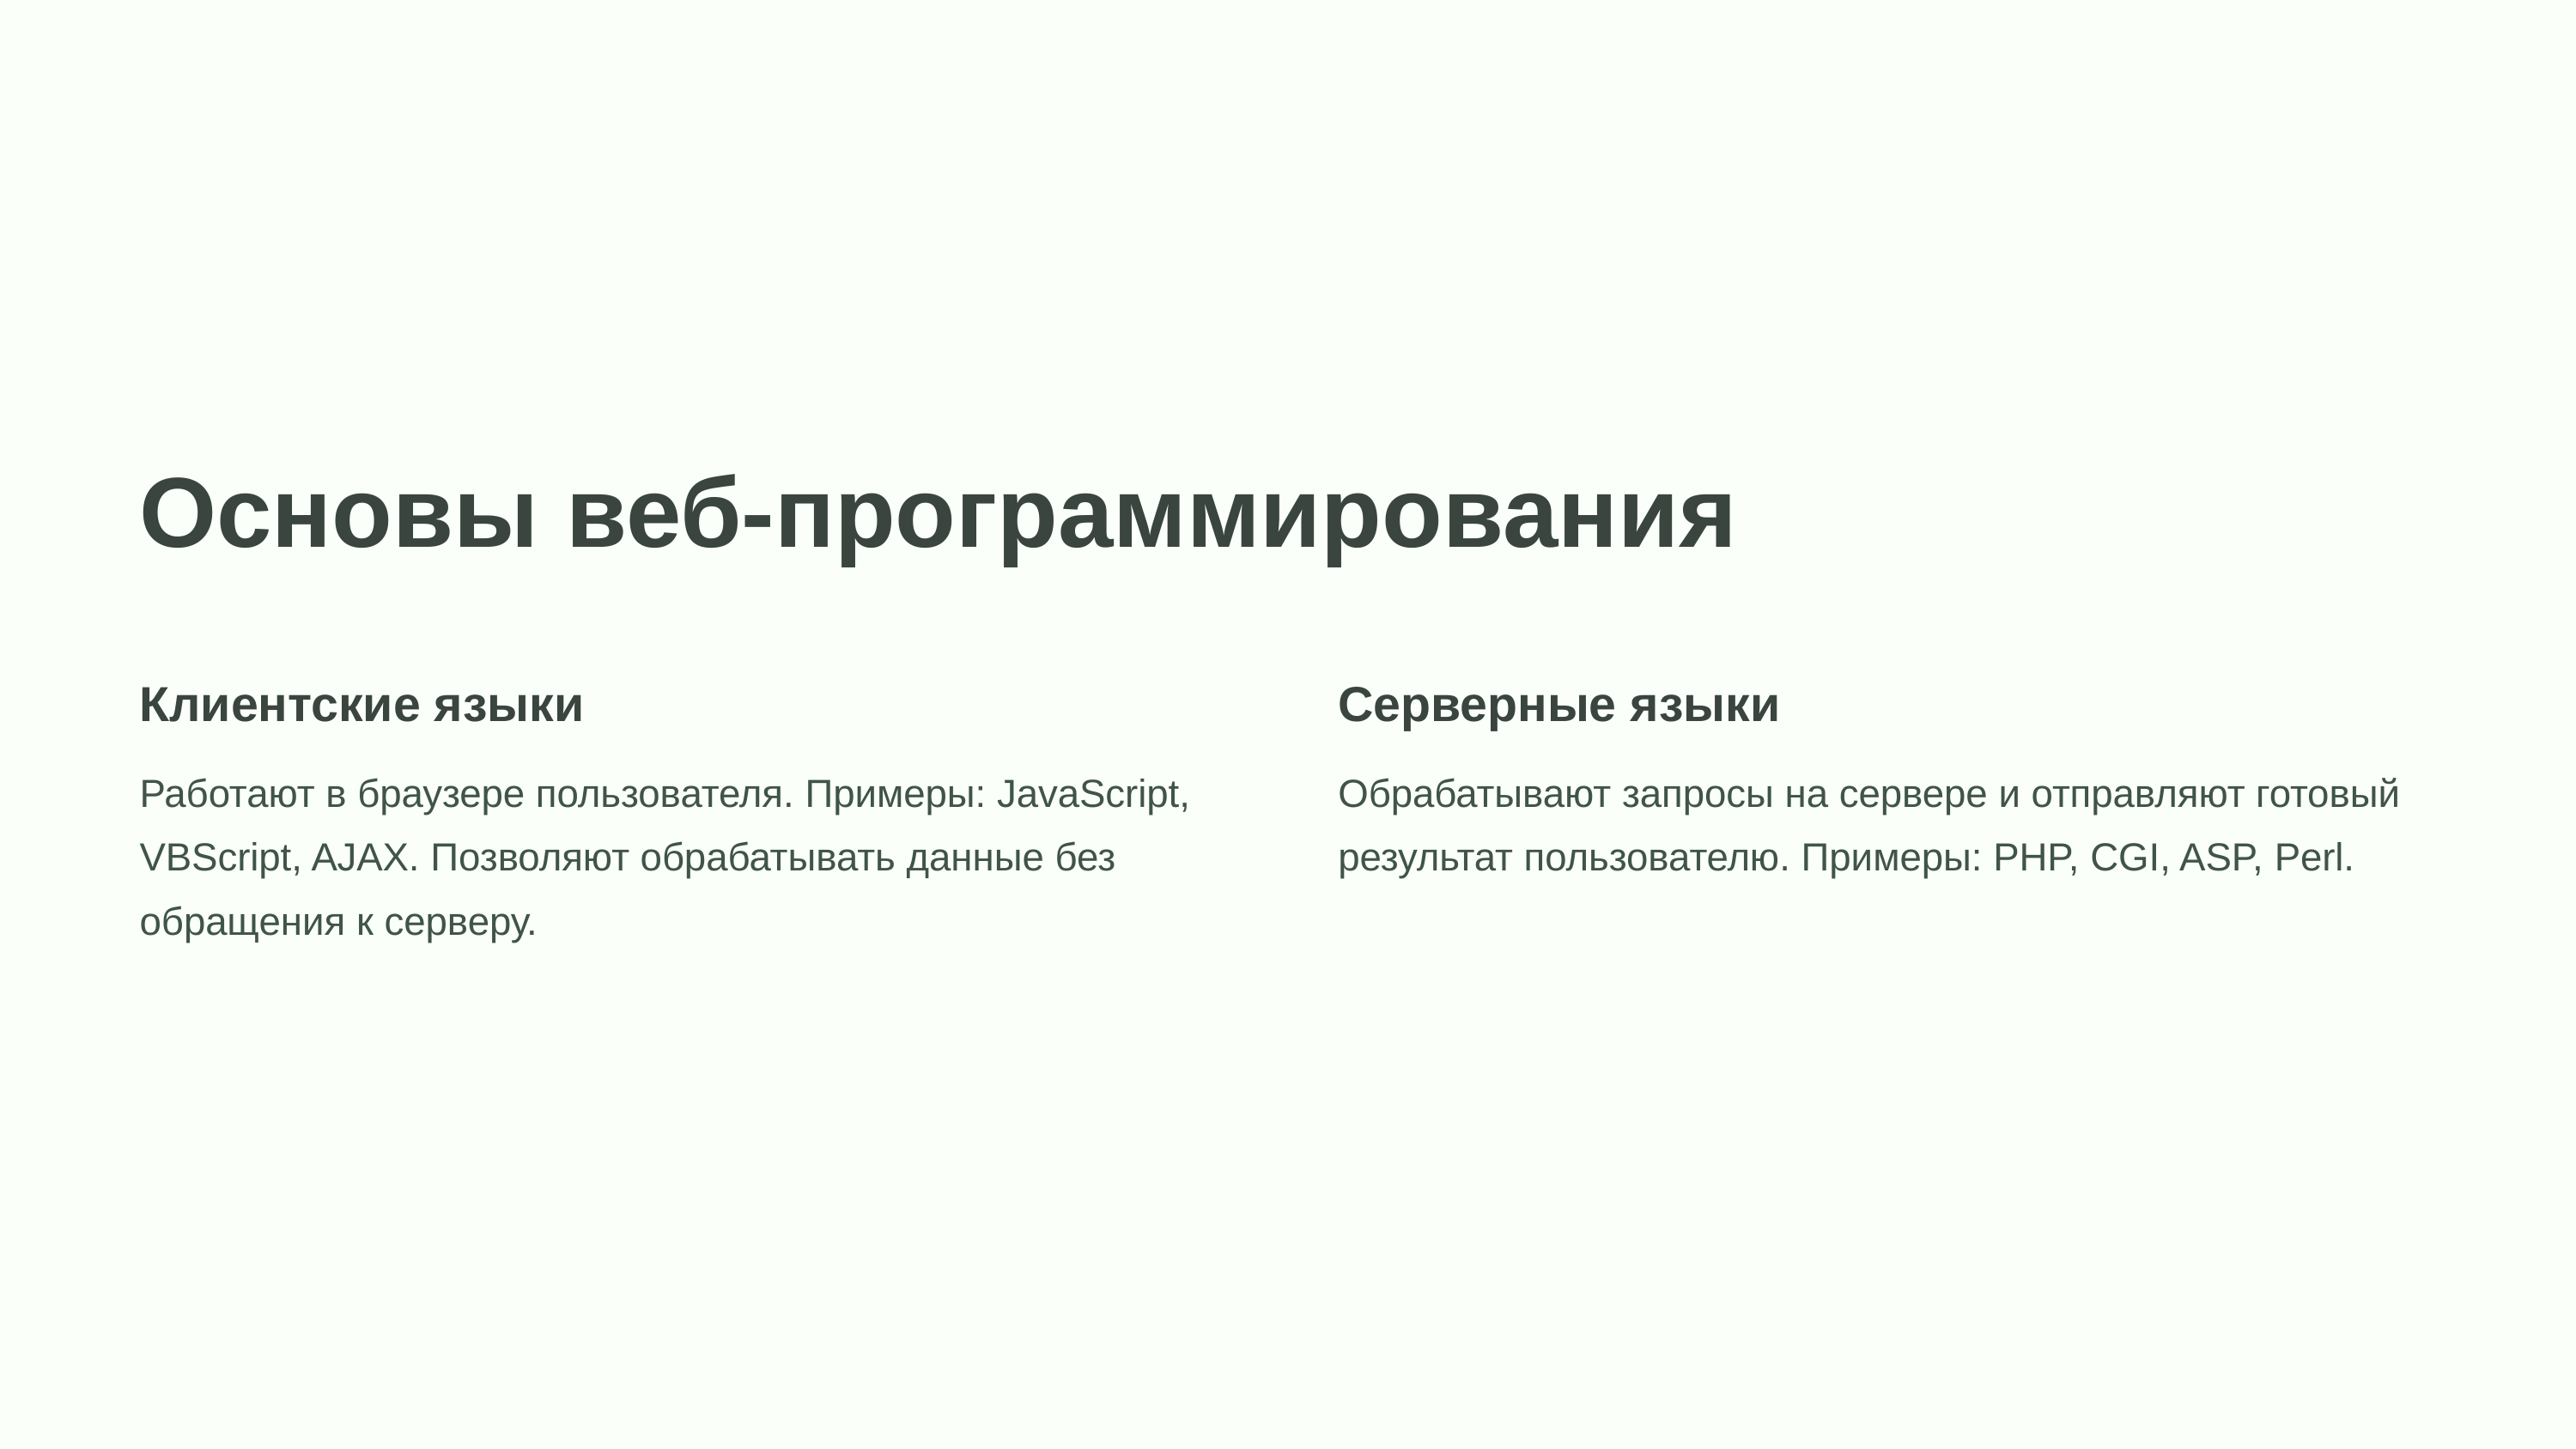

Основы веб-программирования

Клиентские языки

Серверные языки

Работают в браузере пользователя. Примеры: JavaScript, VBScript, AJAX. Позволяют обрабатывать данные без обращения к серверу.

Обрабатывают запросы на сервере и отправляют готовый результат пользователю. Примеры: PHP, CGI, ASP, Perl.